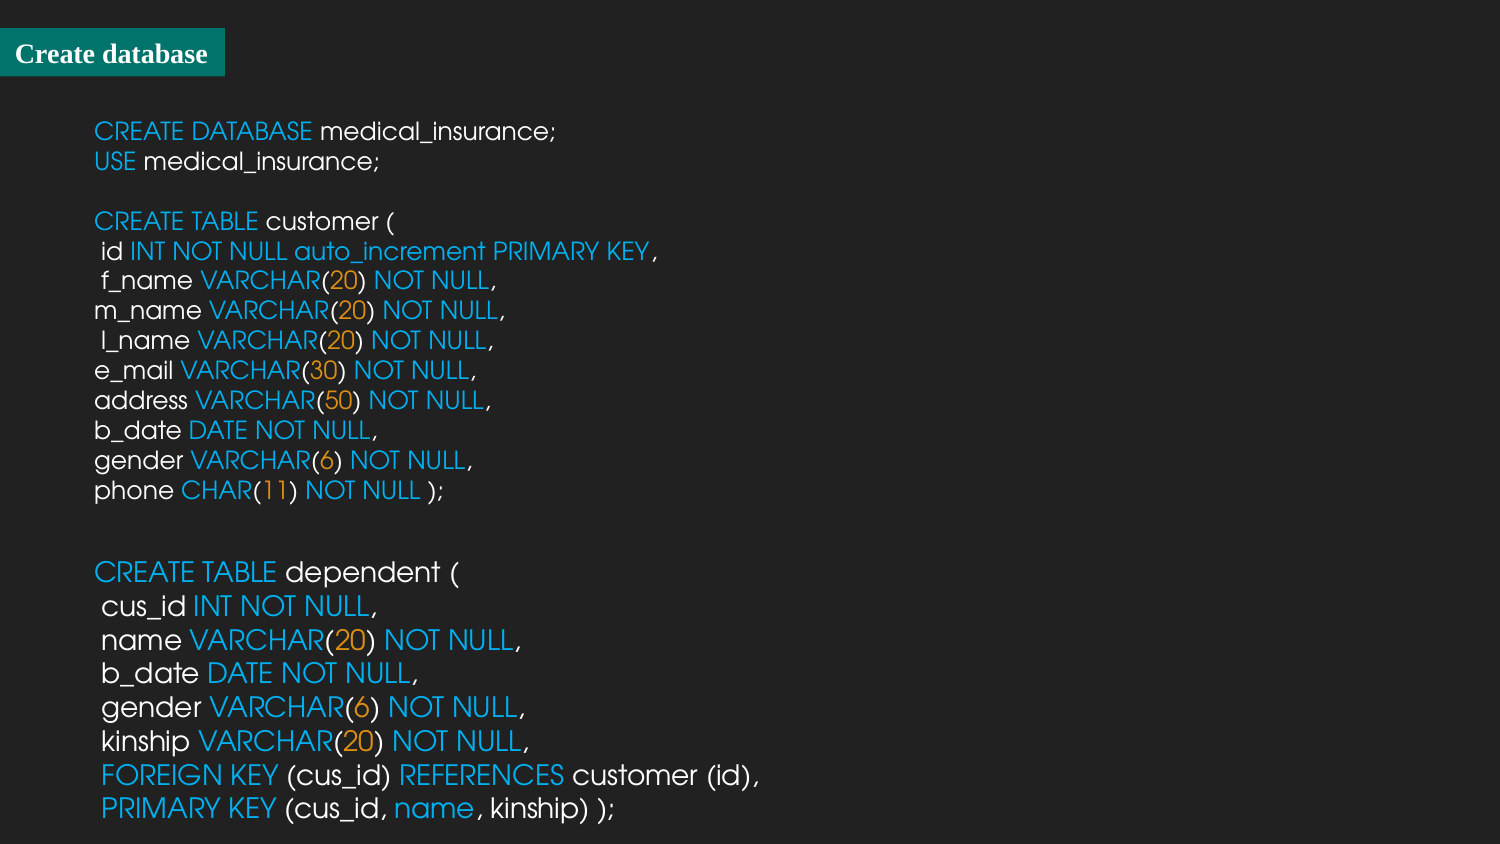

Create database
CREATE DATABASE medical_insurance;
USE medical_insurance;

CREATE TABLE customer (
 id INT NOT NULL auto_increment PRIMARY KEY,
 f_name VARCHAR(20) NOT NULL,
m_name VARCHAR(20) NOT NULL,
 l_name VARCHAR(20) NOT NULL,
e_mail VARCHAR(30) NOT NULL,
address VARCHAR(50) NOT NULL,
b_date DATE NOT NULL,
gender VARCHAR(6) NOT NULL,
phone CHAR(11) NOT NULL );
CREATE TABLE dependent (
 cus_id INT NOT NULL,
 name VARCHAR(20) NOT NULL,
 b_date DATE NOT NULL,
 gender VARCHAR(6) NOT NULL,
 kinship VARCHAR(20) NOT NULL,
 FOREIGN KEY (cus_id) REFERENCES customer (id),
 PRIMARY KEY (cus_id, name, kinship) );